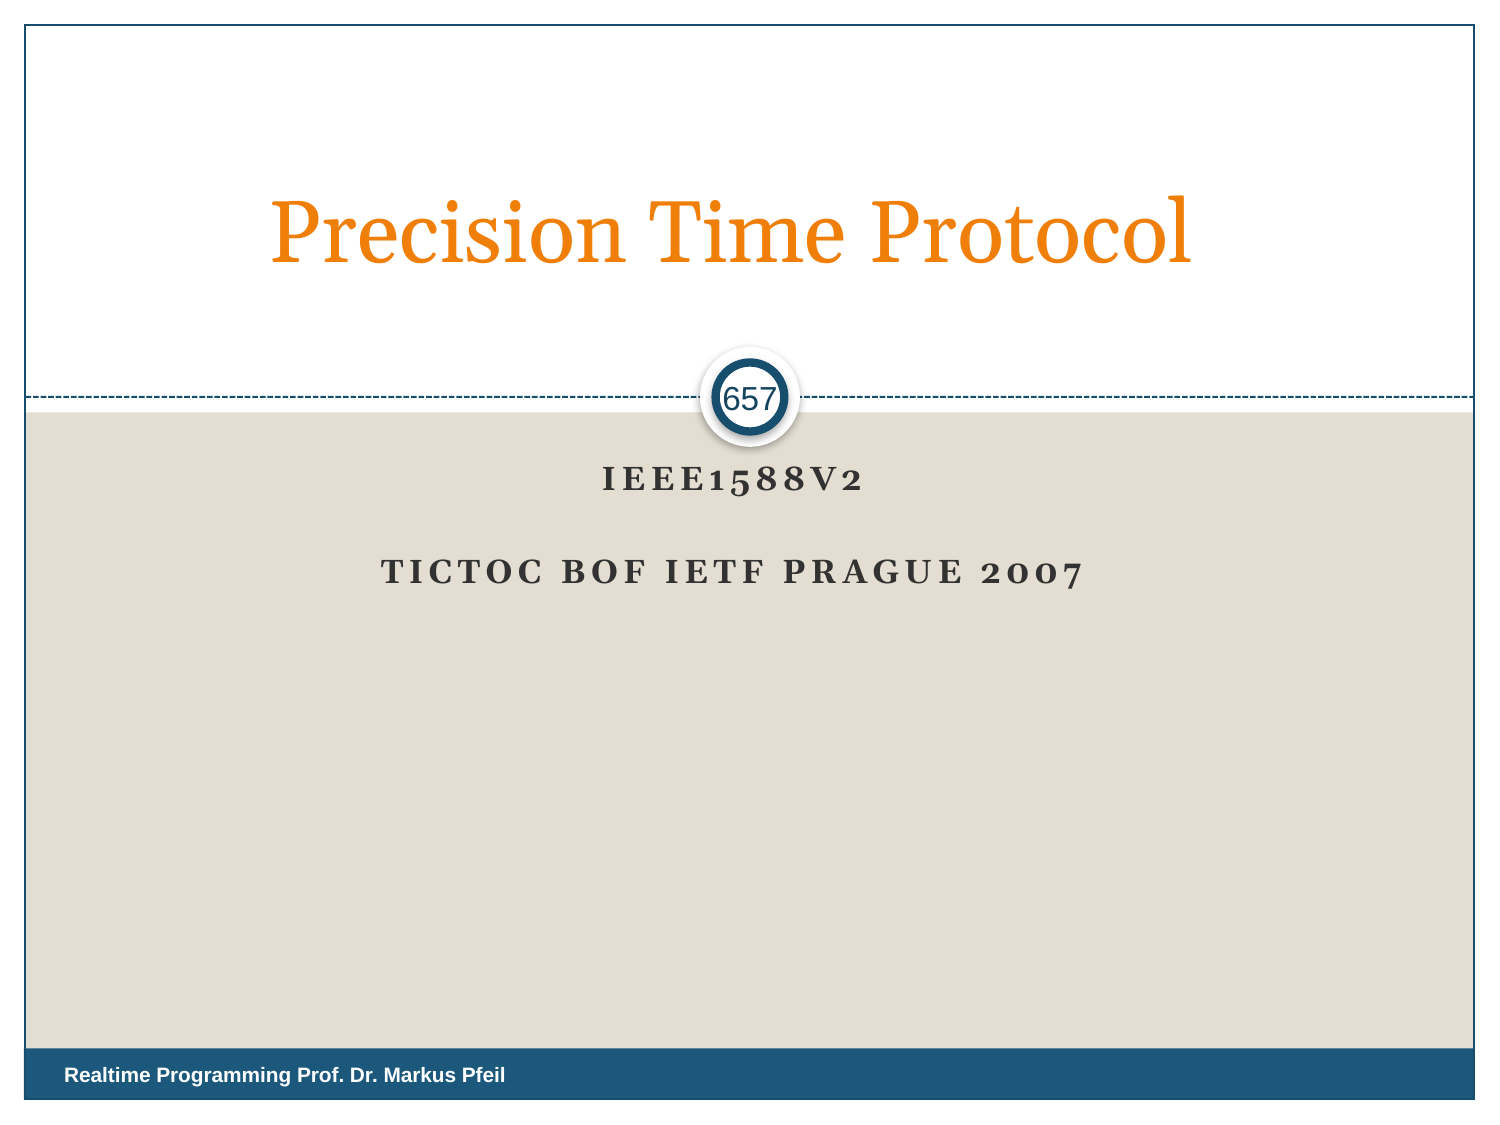

# Precision Time Protocol
657
IEEE1588v2

TICTOC BOF IETF Prague 2007

Realtime Programming Prof. Dr. Markus Pfeil